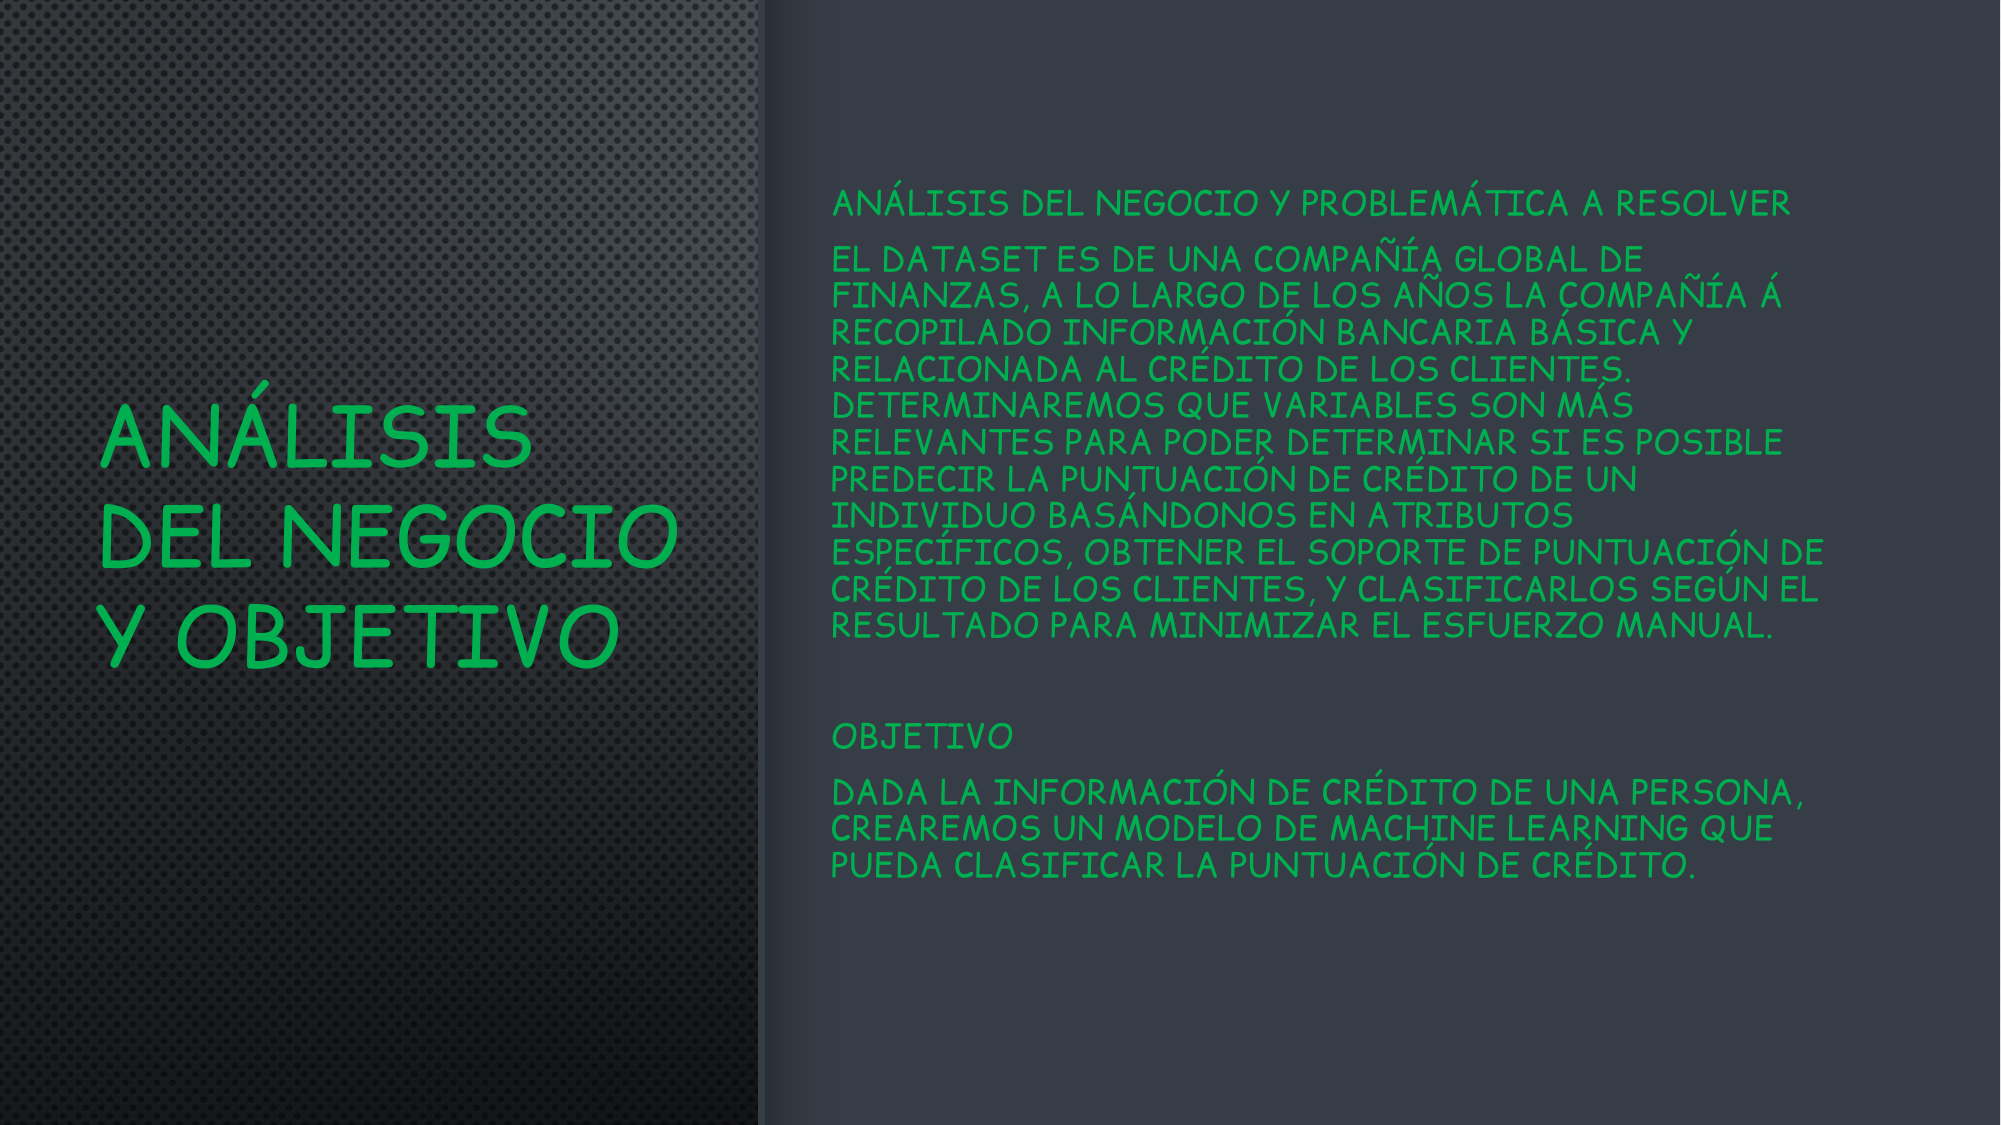

# ANÁLISIS DEL NEGOCIO Y OBJETIVO

Análisis del negocio y problemática a resolver
El dataset es de una compañía global de finanzas, a lo largo de los años la compañía á recopilado información bancaria básica y relacionada al crédito de los clientes. Determinaremos que variables son más relevantes para poder determinar si es posible predecir la puntuación de crédito de un individuo basándonos en atributos específicos, obtener el soporte de puntuación de crédito de los clientes, y clasificarlos según el resultado para minimizar el esfuerzo manual.

Objetivo
Dada la información de crédito de una persona, crearemos un modelo de machine learning que pueda clasificar la puntuación de crédito.